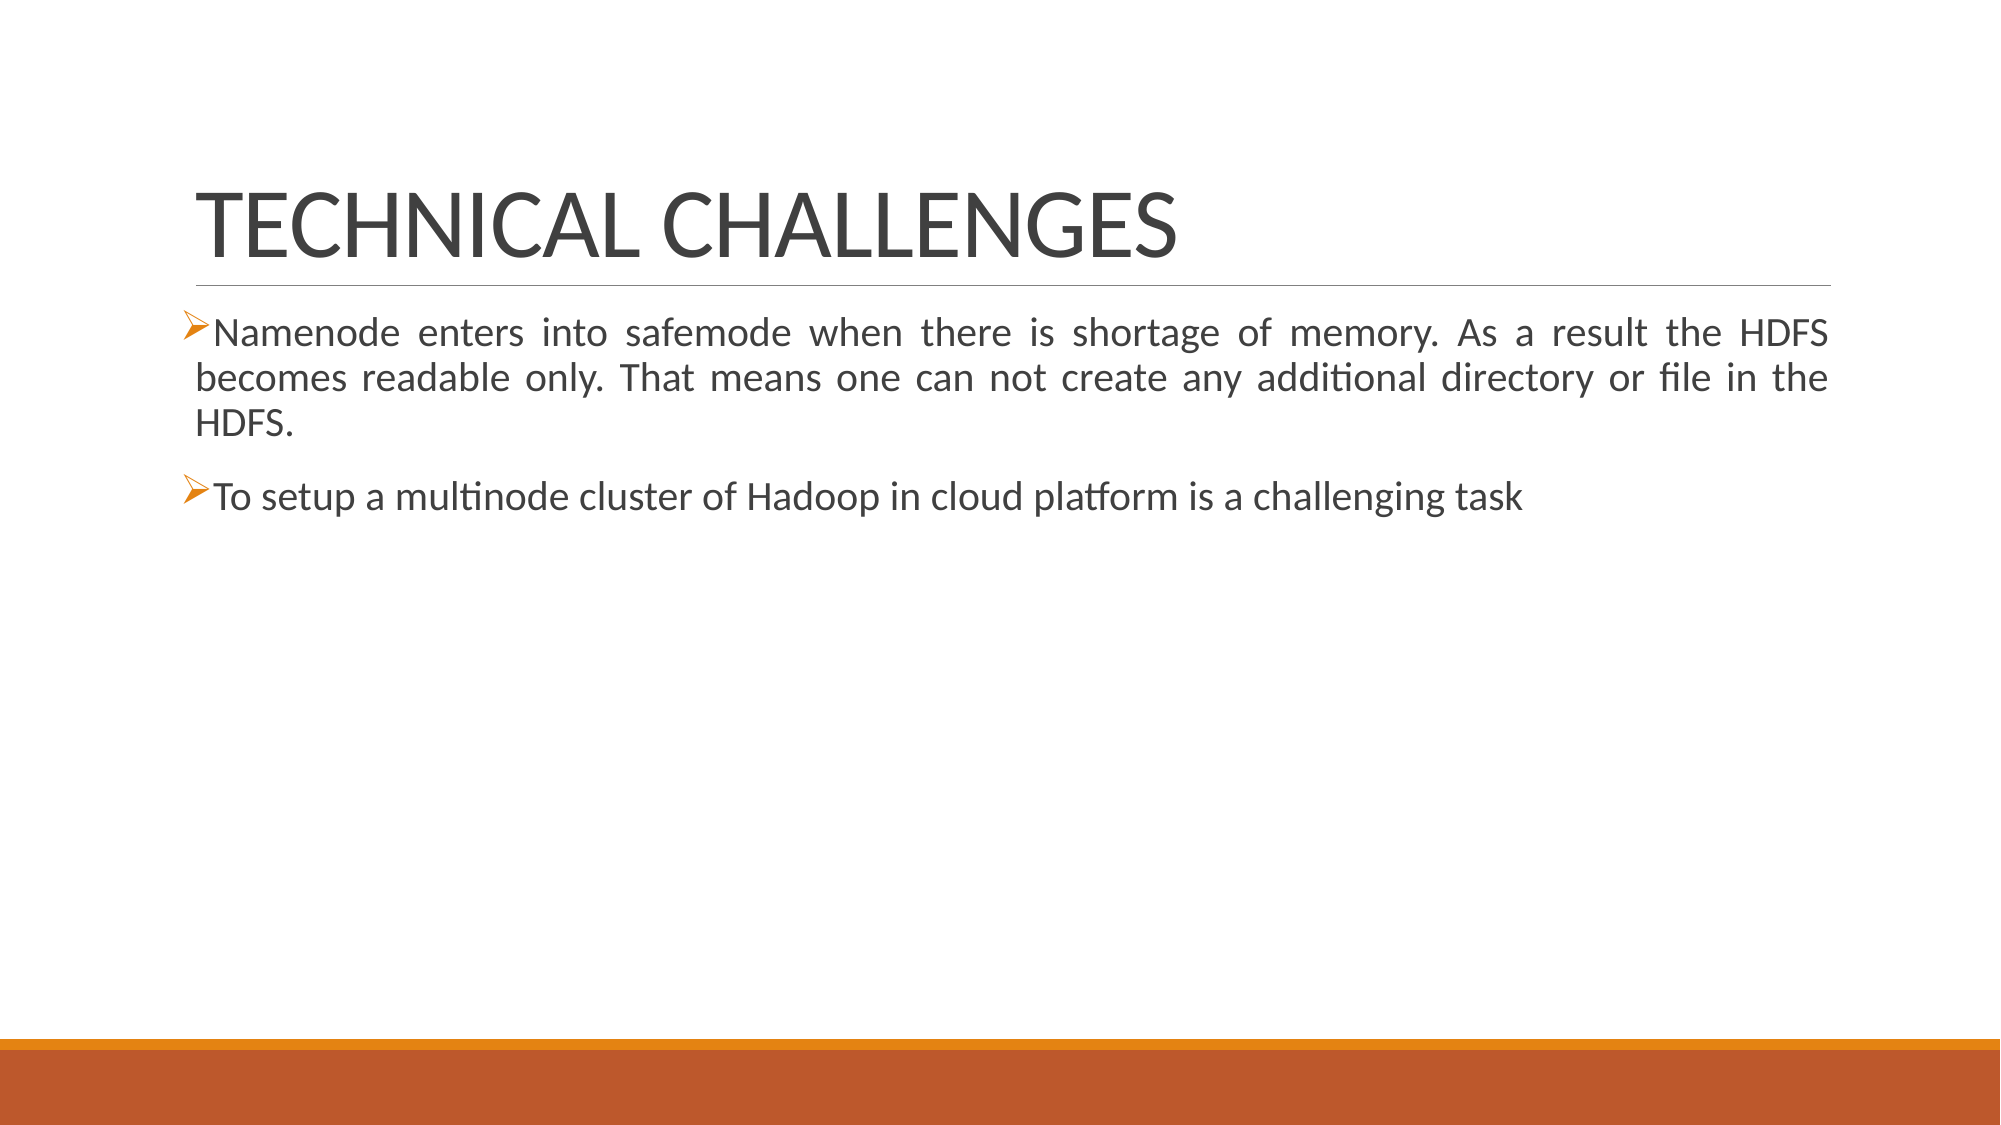

# TECHNICAL CHALLENGES
Namenode enters into safemode when there is shortage of memory. As a result the HDFS becomes readable only. That means one can not create any additional directory or file in the HDFS.
To setup a multinode cluster of Hadoop in cloud platform is a challenging task